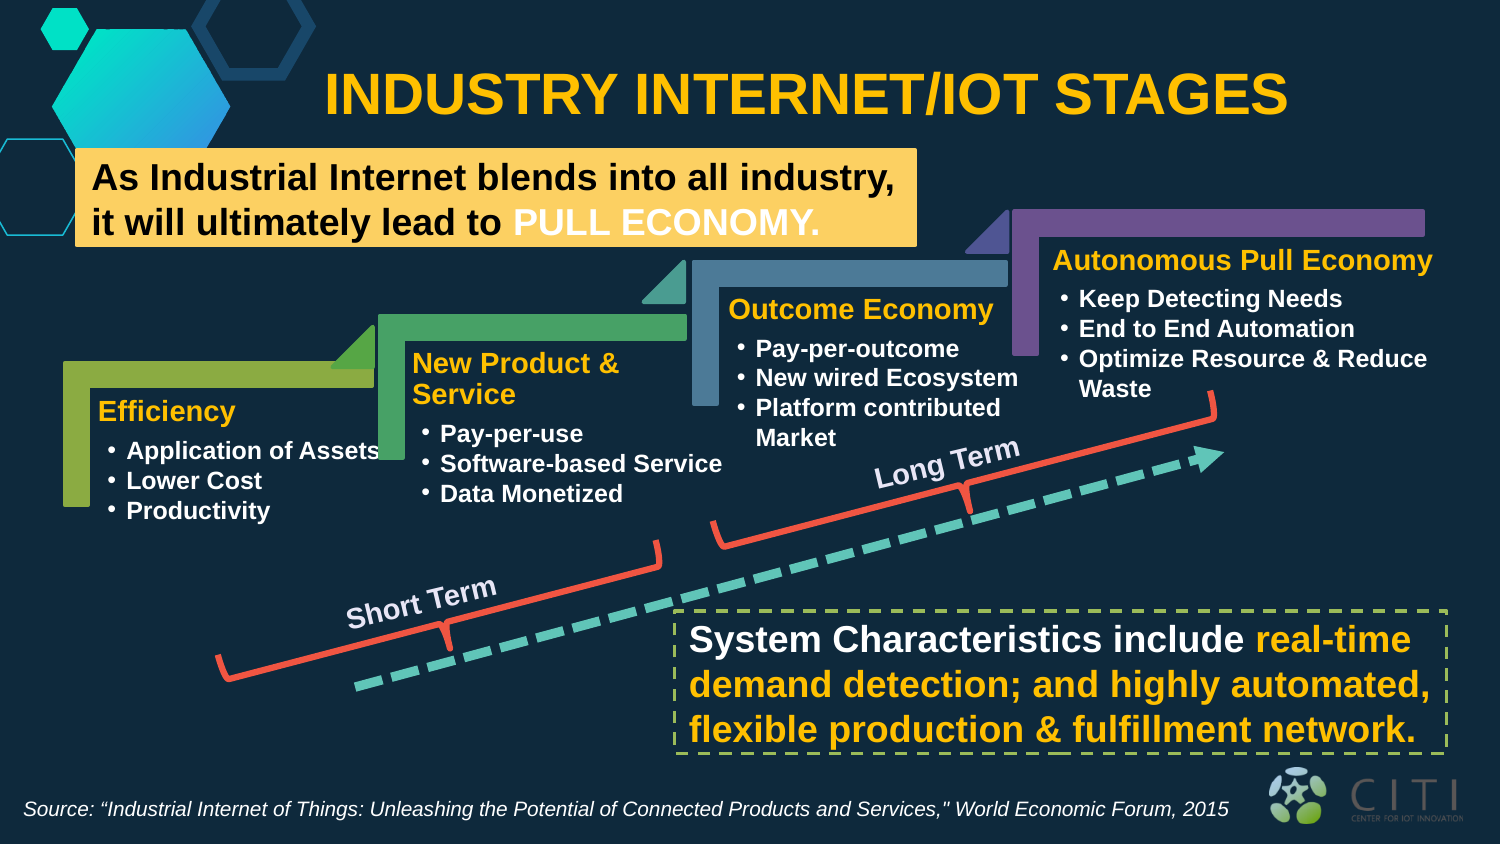

INDUSTRY INTERNET/IOT STAGES
As Industrial Internet blends into all industry, it will ultimately lead to PULL ECONOMY.

Autonomous Pull Economy
Keep Detecting Needs
End to End Automation
Optimize Resource & Reduce Waste

Outcome Economy
Pay-per-outcome
New wired Ecosystem
Platform contributed Market

New Product & Service
Pay-per-use
Software-based Service
Data Monetized

Efficiency
Application of Assets
Lower Cost
Productivity

Long Term

Short Term
System Characteristics include real-time demand detection; and highly automated, flexible production & fulfillment network.
Source: “Industrial Internet of Things: Unleashing the Potential of Connected Products and Services," World Economic Forum, 2015